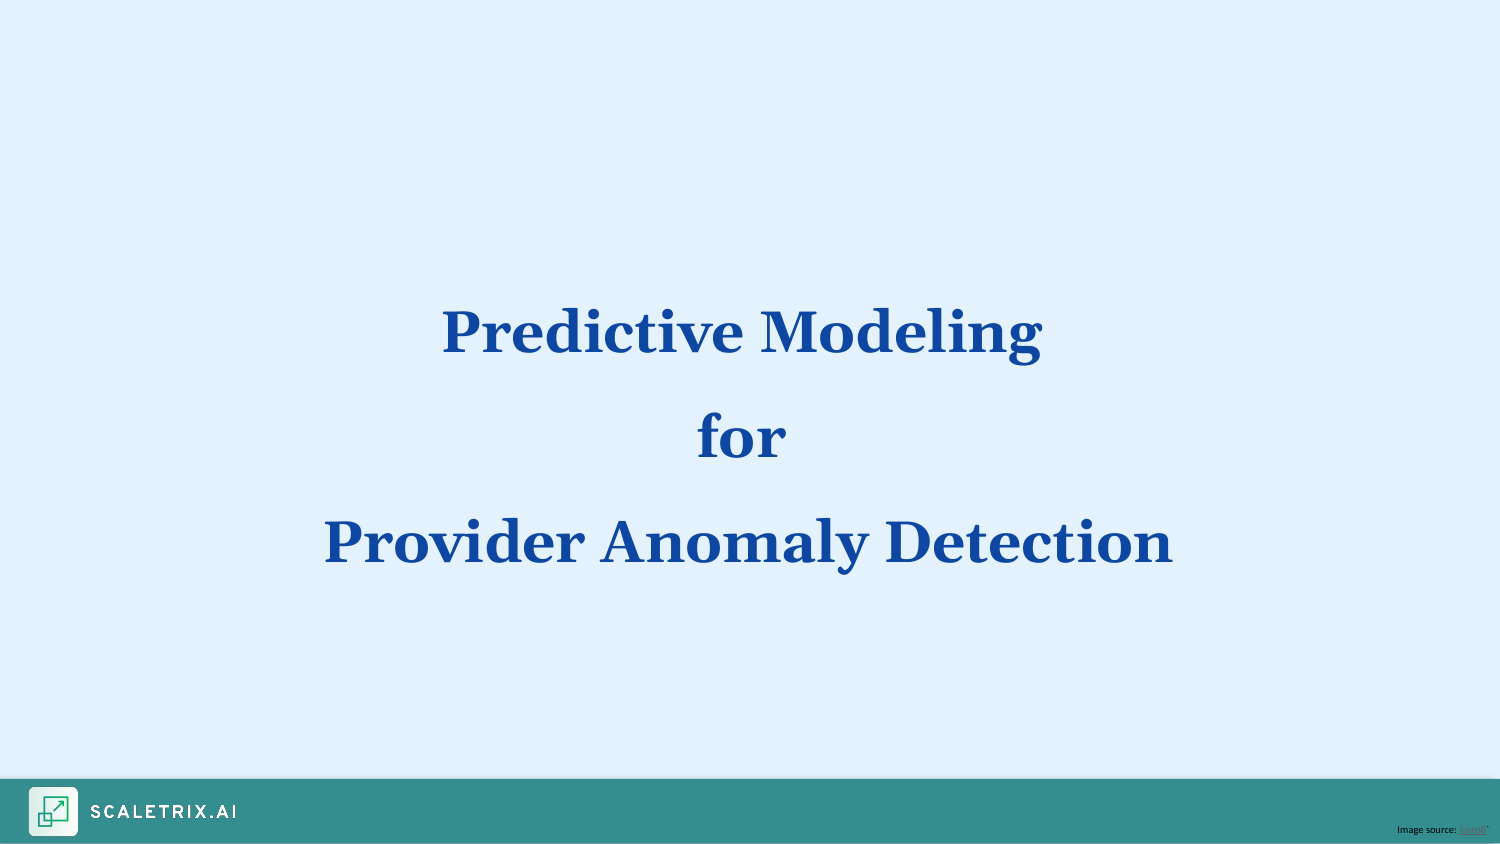

Predictive Modeling
for
Provider Anomaly Detection
Image source: icons8`